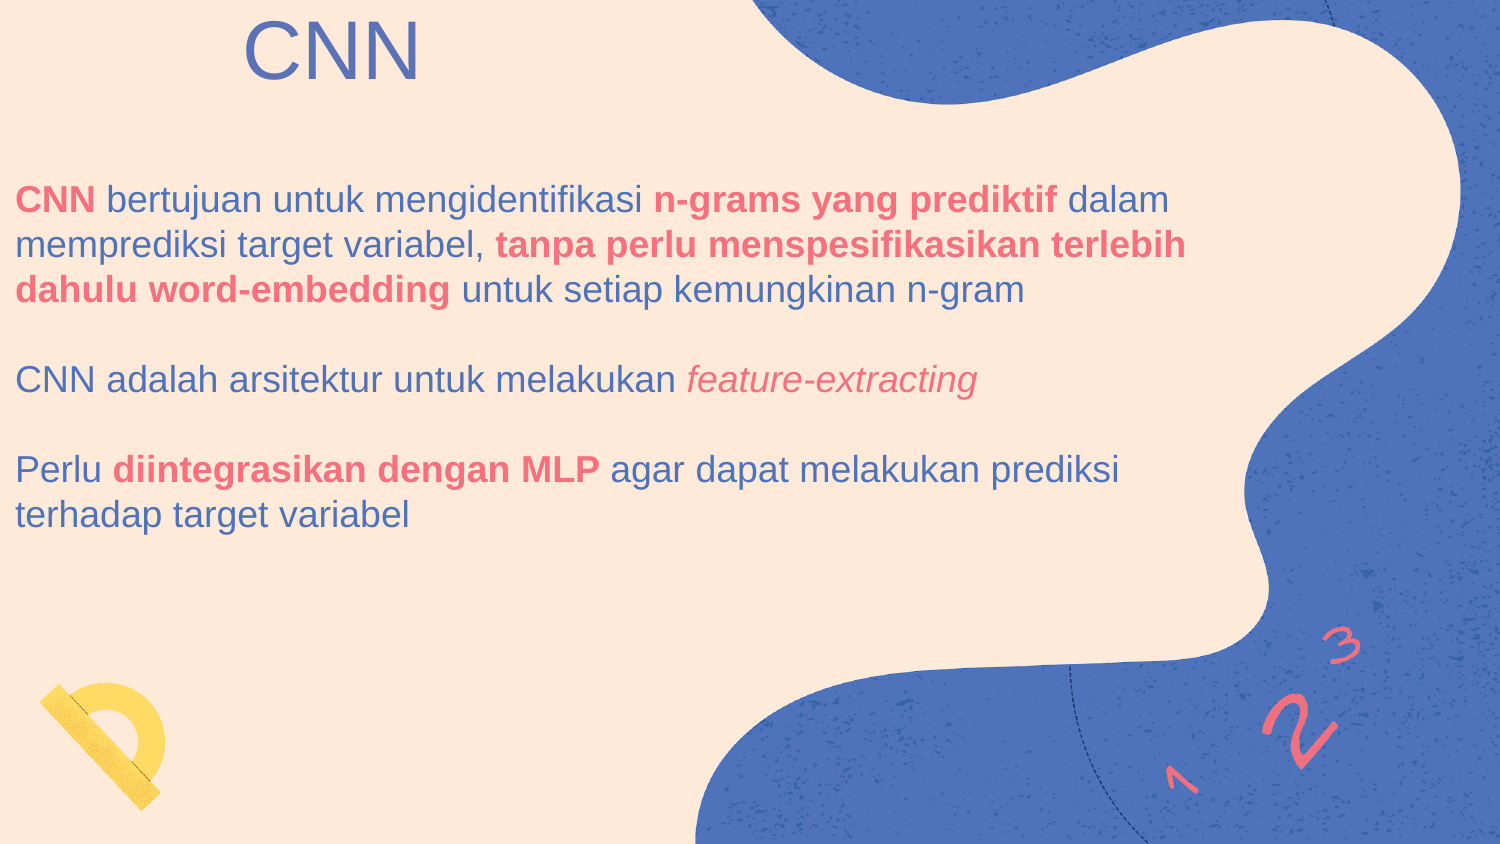

# CNN
CNN bertujuan untuk mengidentifikasi n-grams yang prediktif dalam memprediksi target variabel, tanpa perlu menspesifikasikan terlebih dahulu word-embedding untuk setiap kemungkinan n-gram

CNN adalah arsitektur untuk melakukan feature-extracting

Perlu diintegrasikan dengan MLP agar dapat melakukan prediksi terhadap target variabel